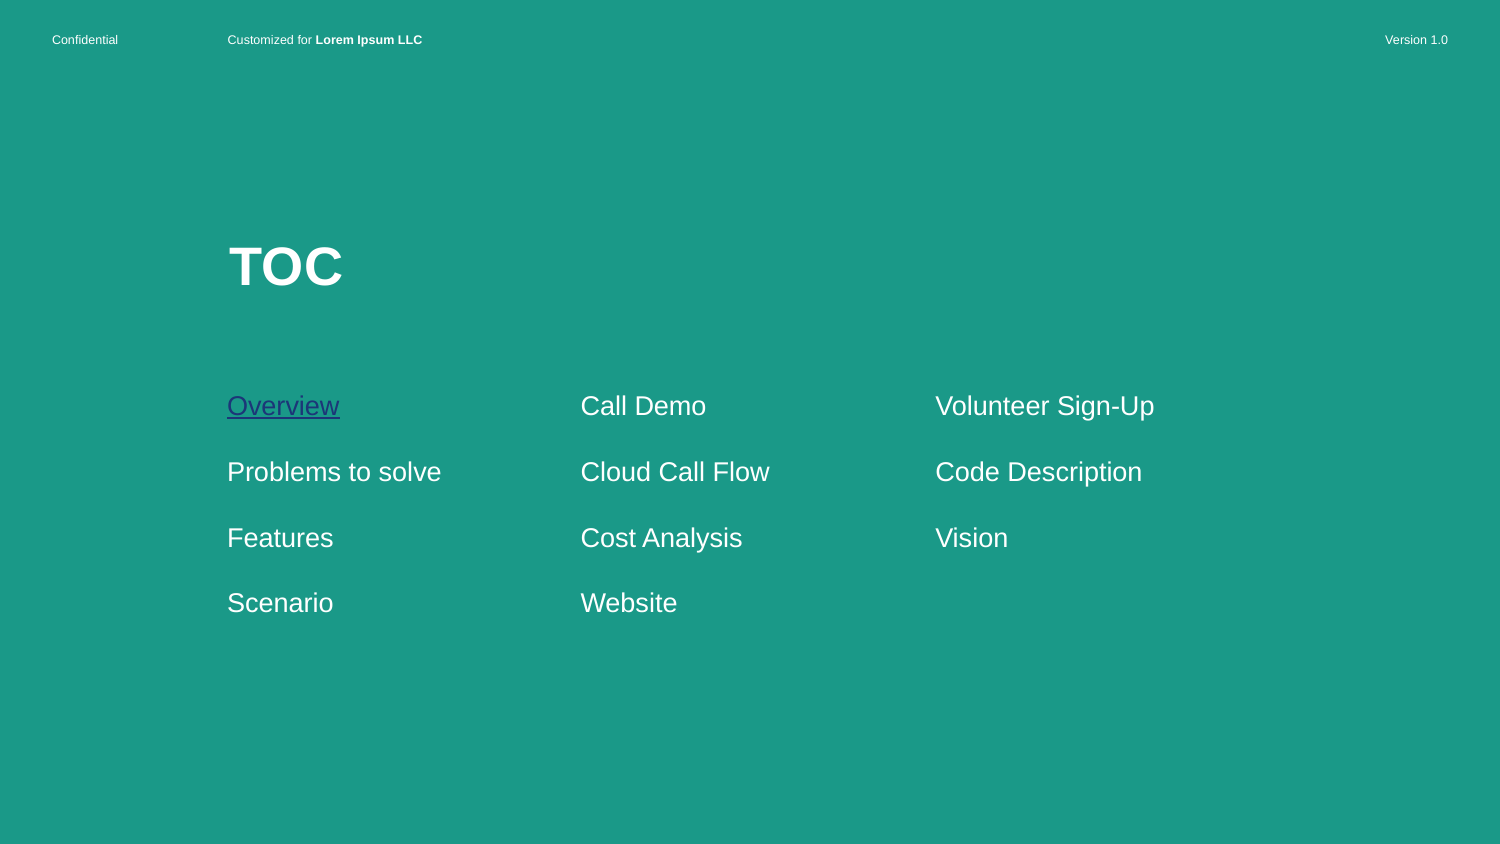

# TOC
Overview
Call Demo
Volunteer Sign-Up
Problems to solve
Cloud Call Flow
Code Description
Features
Cost Analysis
Vision
Scenario
Website